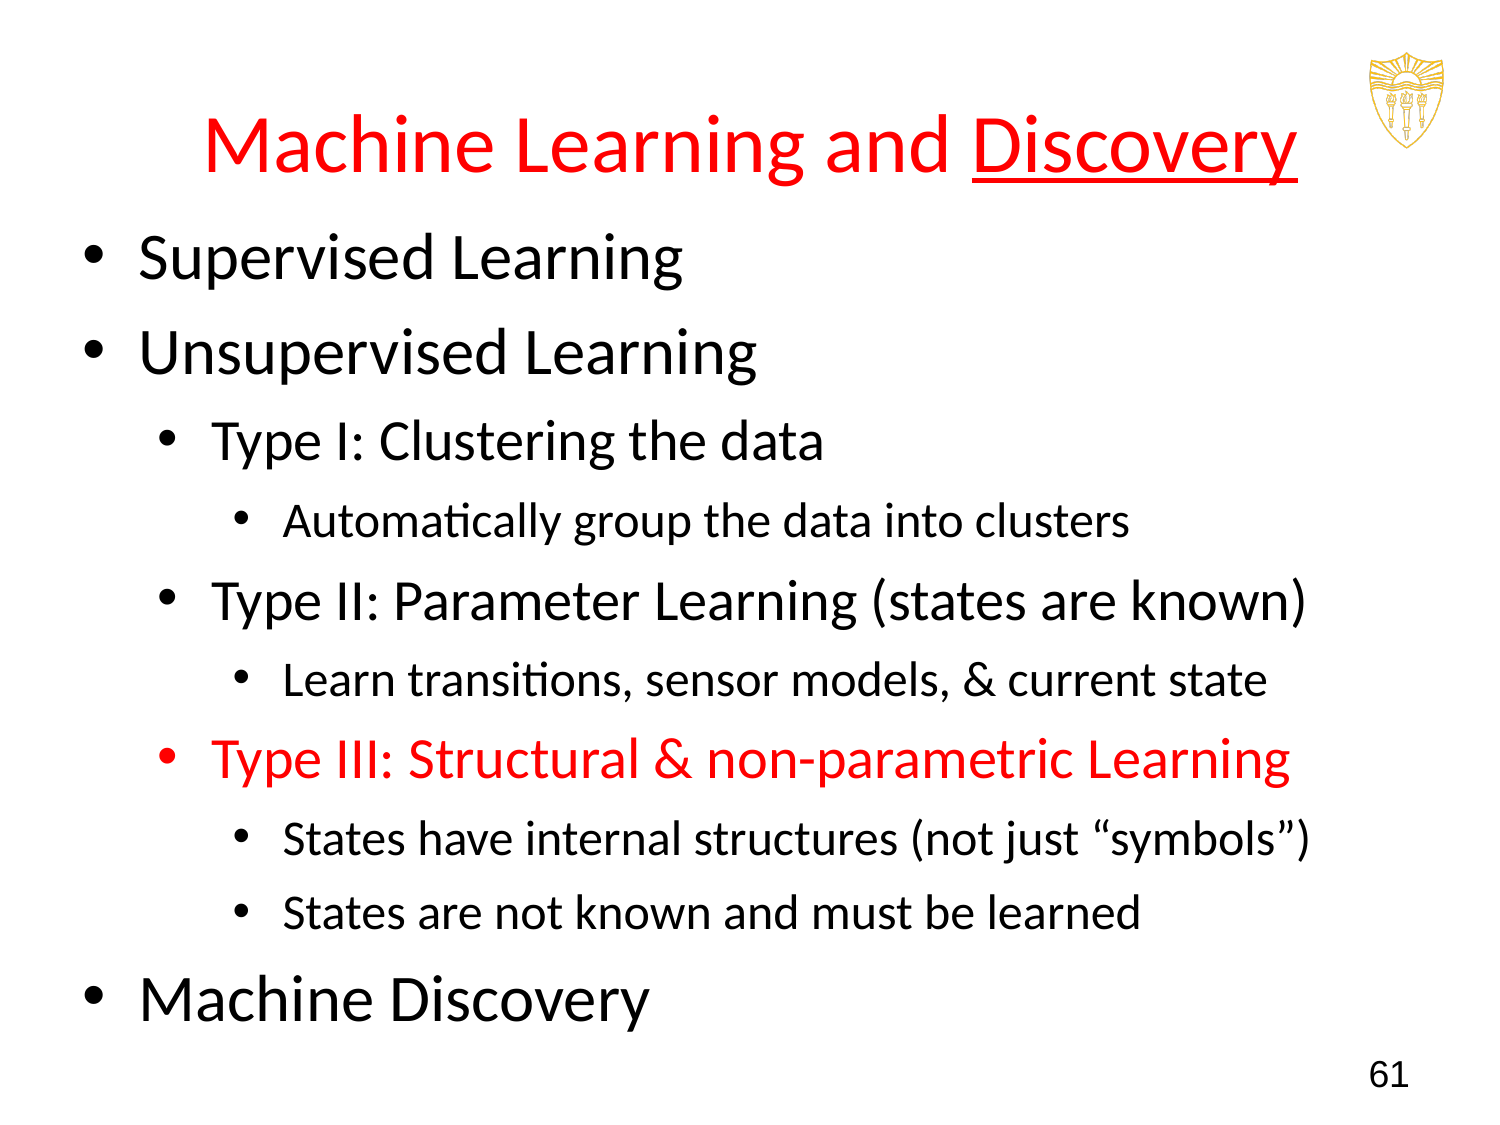

# Machine Learning and Discovery
Supervised Learning
Unsupervised Learning
Type I: Clustering the data
Automatically group the data into clusters
Type II: Parameter Learning (states are known)
Learn transitions, sensor models, & current state
Type III: Structural & non-parametric Learning
States have internal structures (not just “symbols”)
States are not known and must be learned
Machine Discovery

61